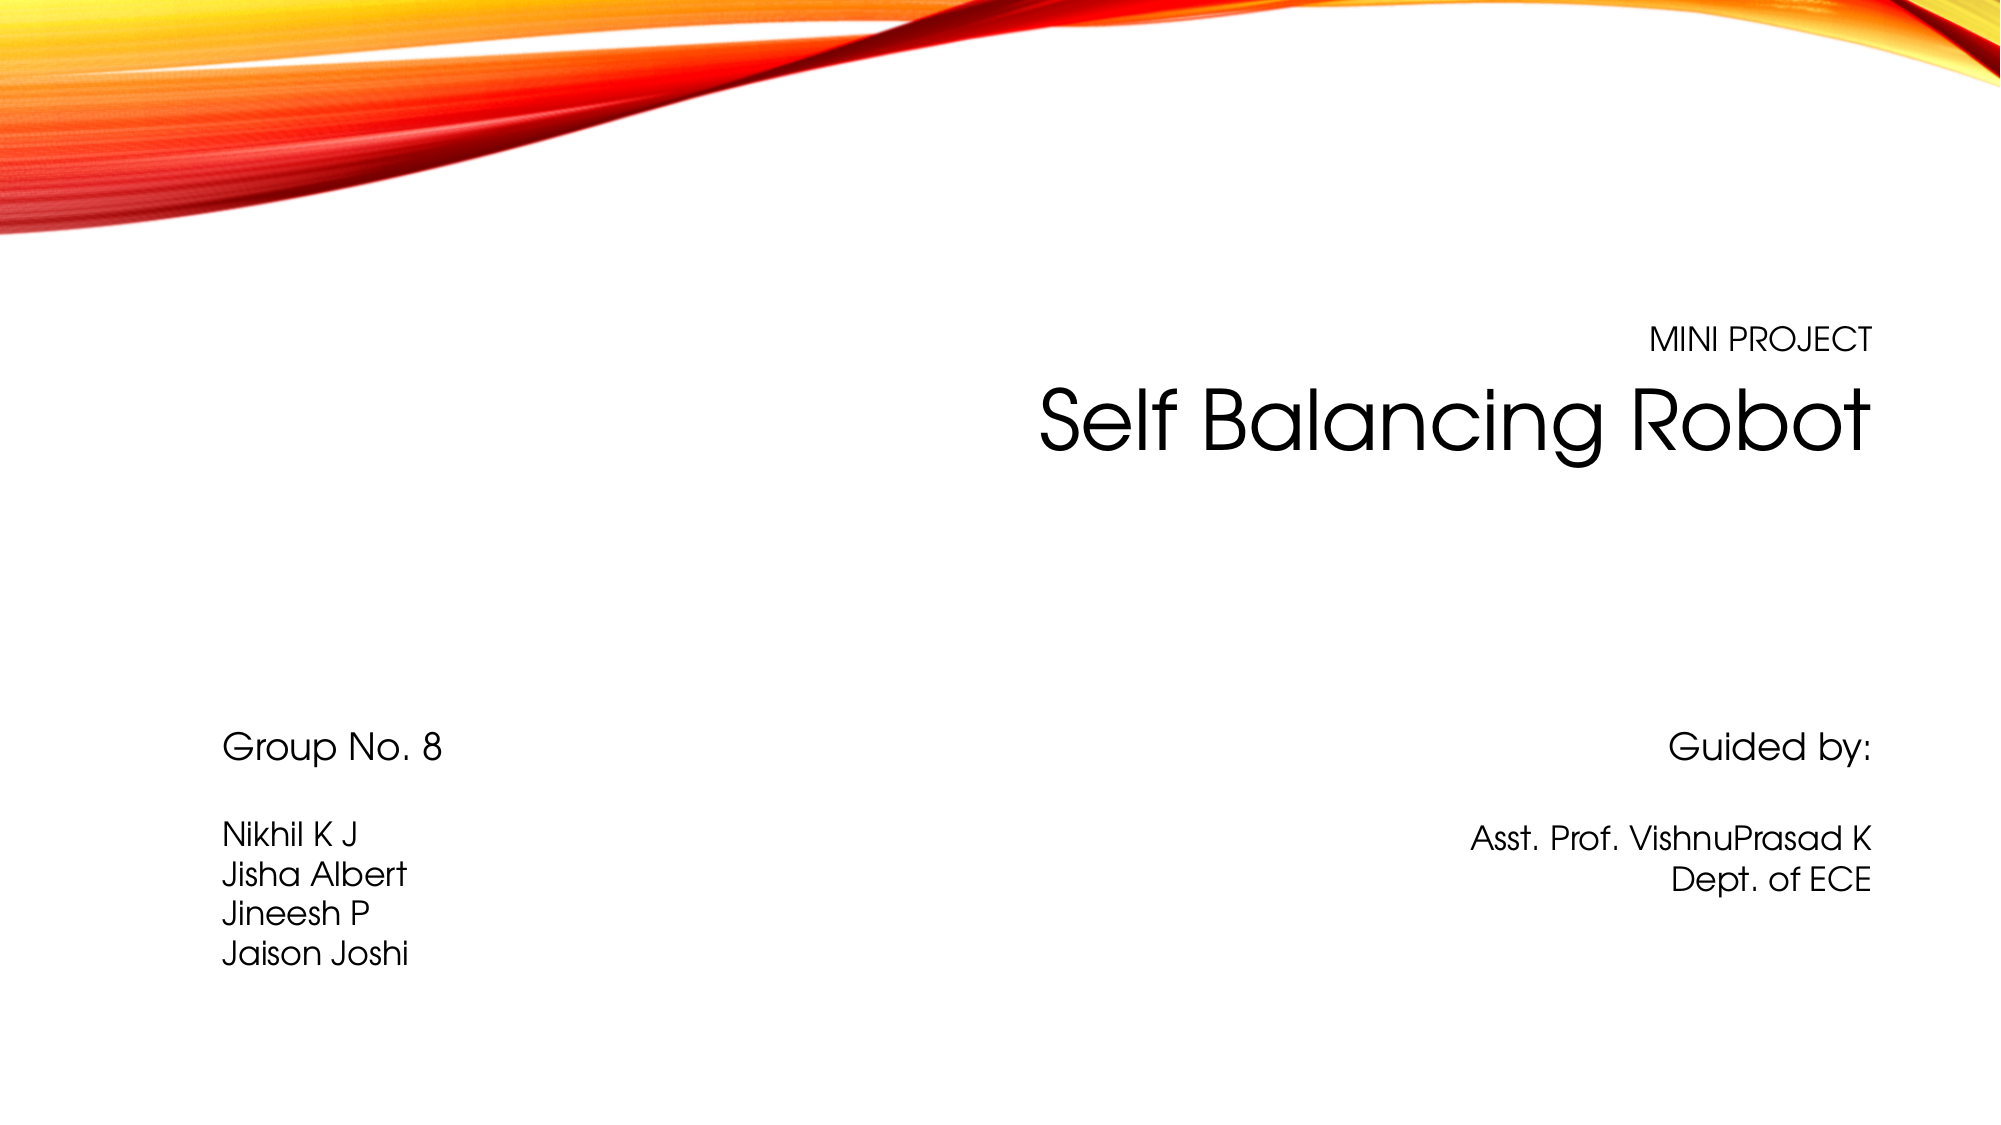

Mini project
Self Balancing Robot
Group No. 8

Nikhil K J
Jisha Albert
Jineesh P
Jaison Joshi
Guided by:

 Asst. Prof. VishnuPrasad K
Dept. of ECE